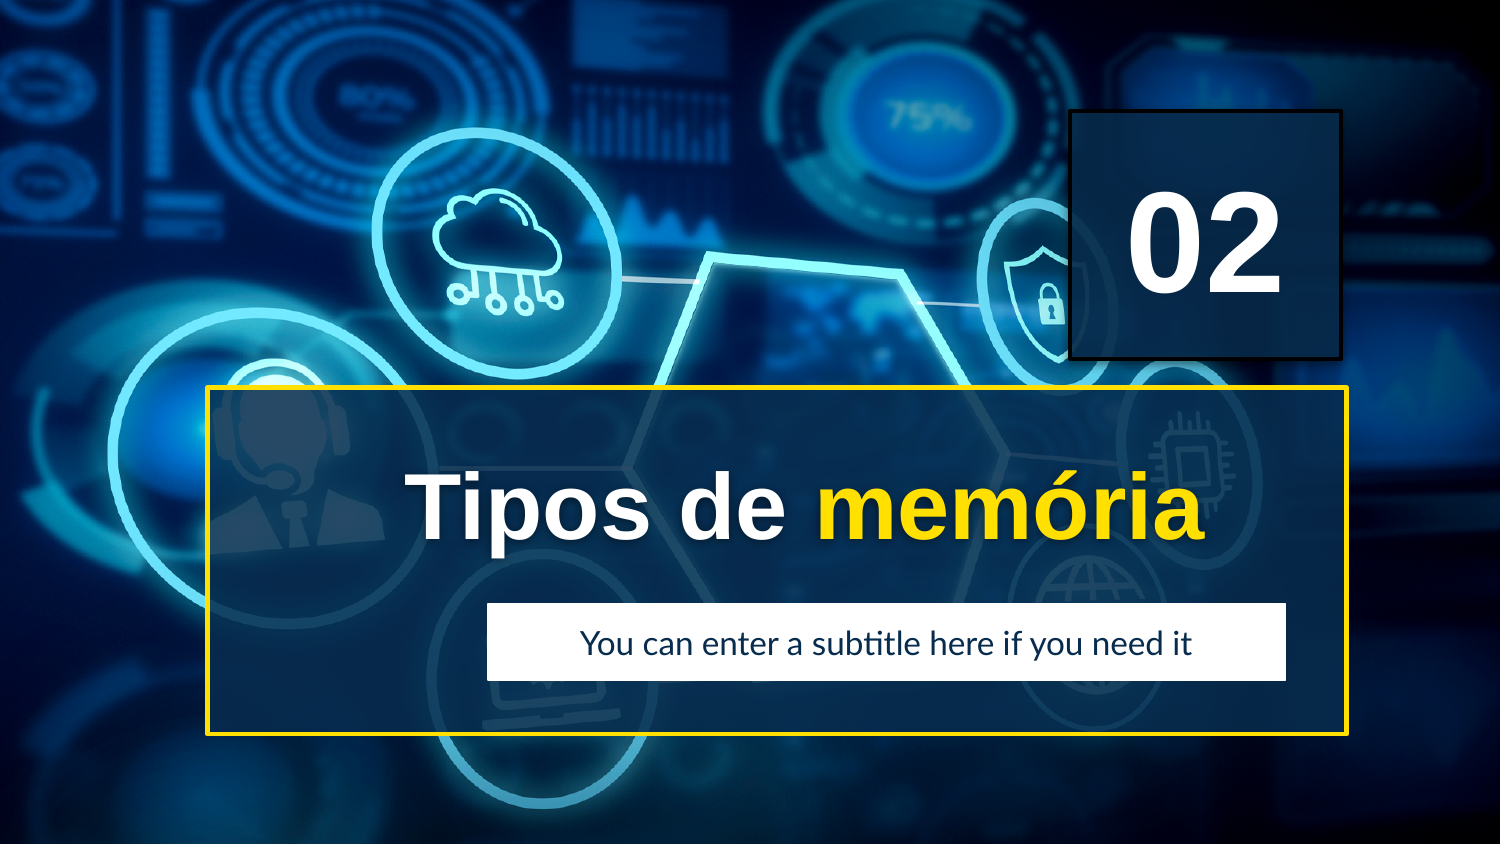

02

# Tipos de memória
You can enter a subtitle here if you need it